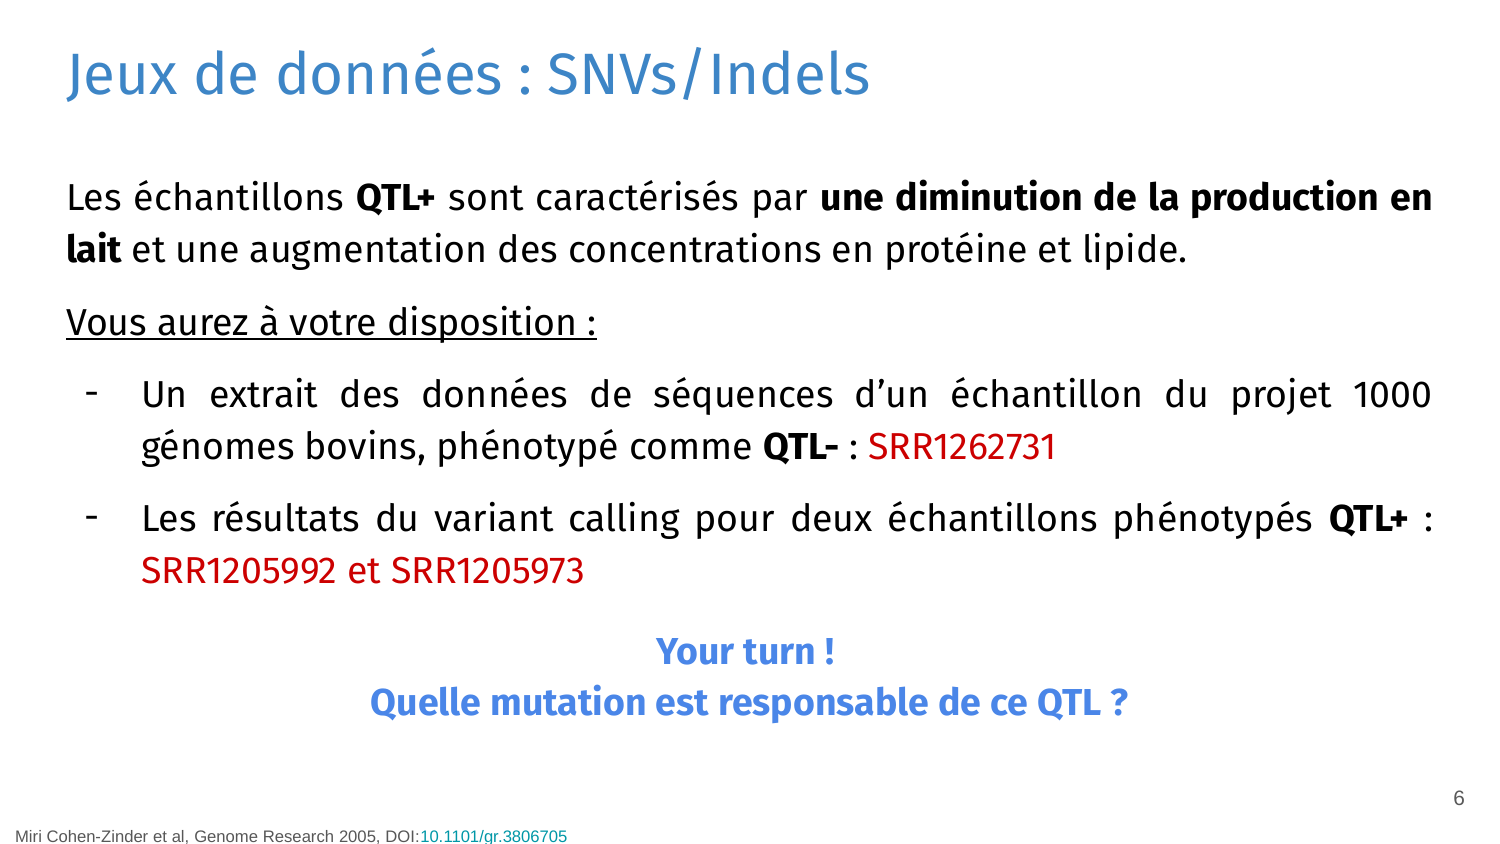

Jeux de données : SNVs/Indels
Les échantillons QTL+ sont caractérisés par une diminution de la production en lait et une augmentation des concentrations en protéine et lipide.
Vous aurez à votre disposition :
Un extrait des données de séquences d’un échantillon du projet 1000 génomes bovins, phénotypé comme QTL- : SRR1262731
Les résultats du variant calling pour deux échantillons phénotypés QTL+ : SRR1205992 et SRR1205973

Your turn !
Quelle mutation est responsable de ce QTL ?

6
Miri Cohen-Zinder et al, Genome Research 2005, DOI:10.1101/gr.3806705